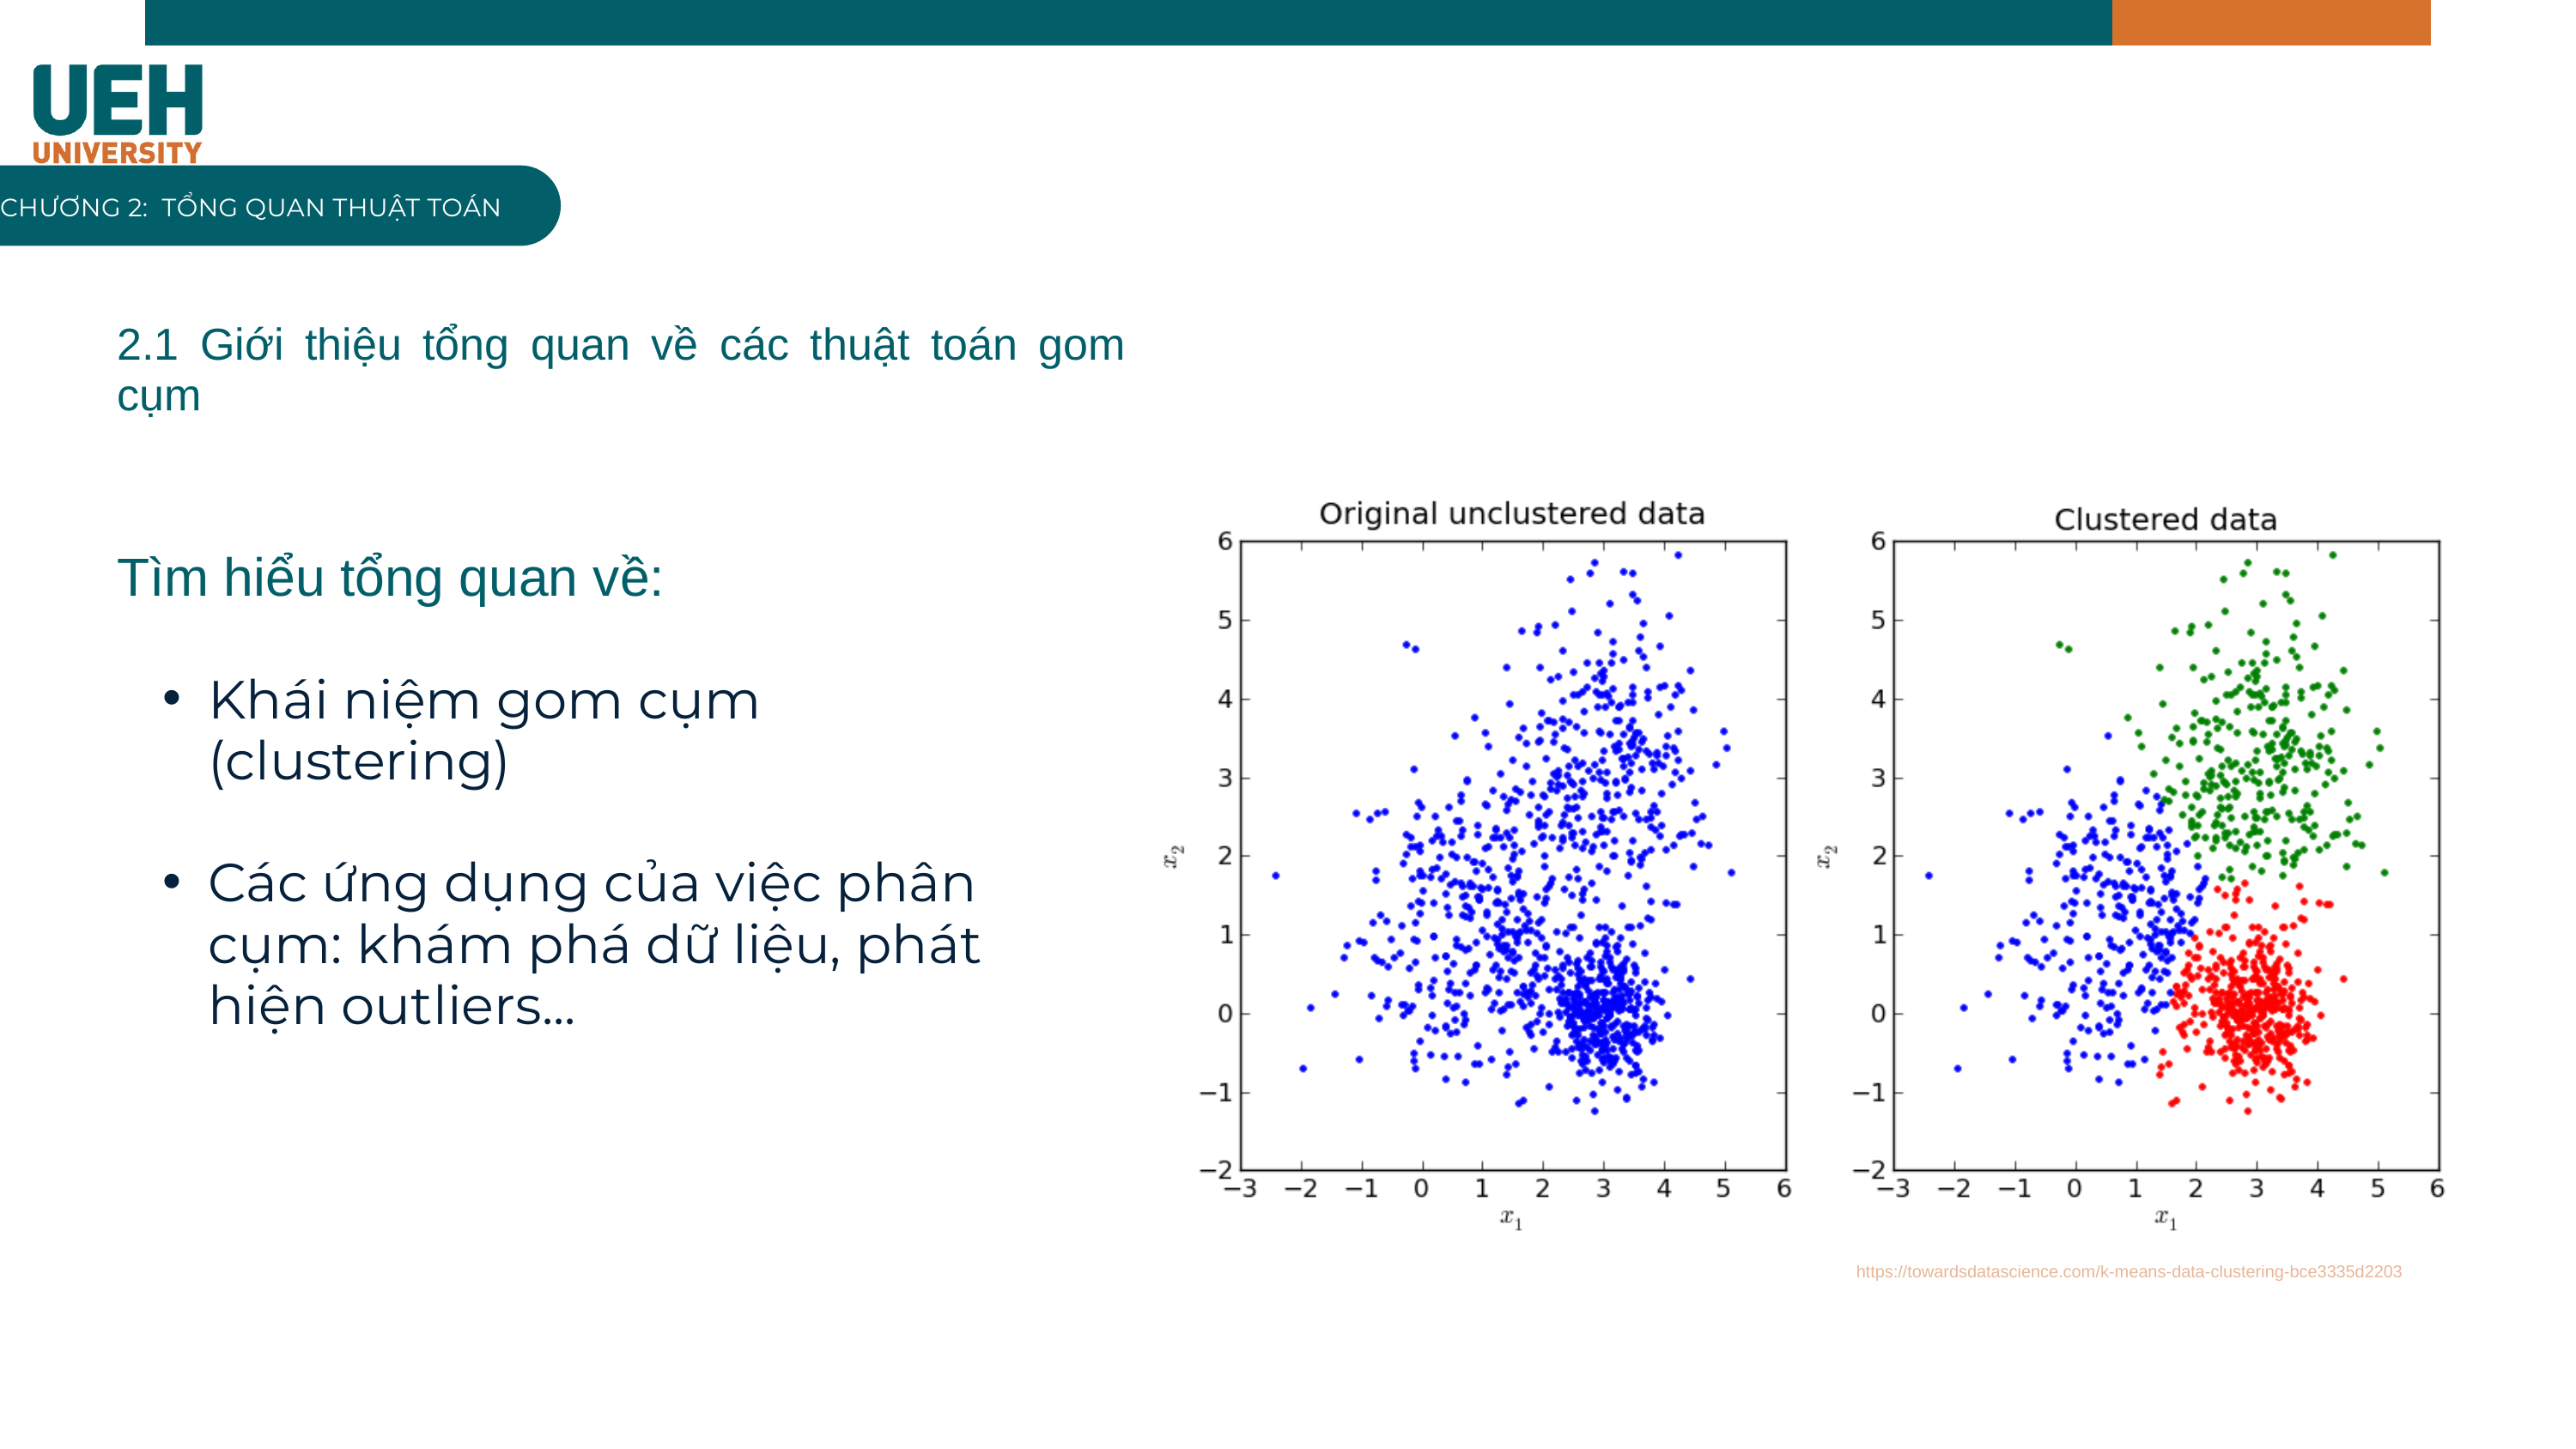

INFOGRAPHIC

CHƯƠNG 2:  TỔNG QUAN THUẬT TOÁN

2.1 Giới thiệu tổng quan về các thuật toán gom cụm

Tìm hiểu tổng quan về:

Khái niệm gom cụm (clustering)

Các ứng dụng của việc phân cụm: khám phá dữ liệu, phát hiện outliers...
02
https://towardsdatascience.com/k-means-data-clustering-bce3335d2203